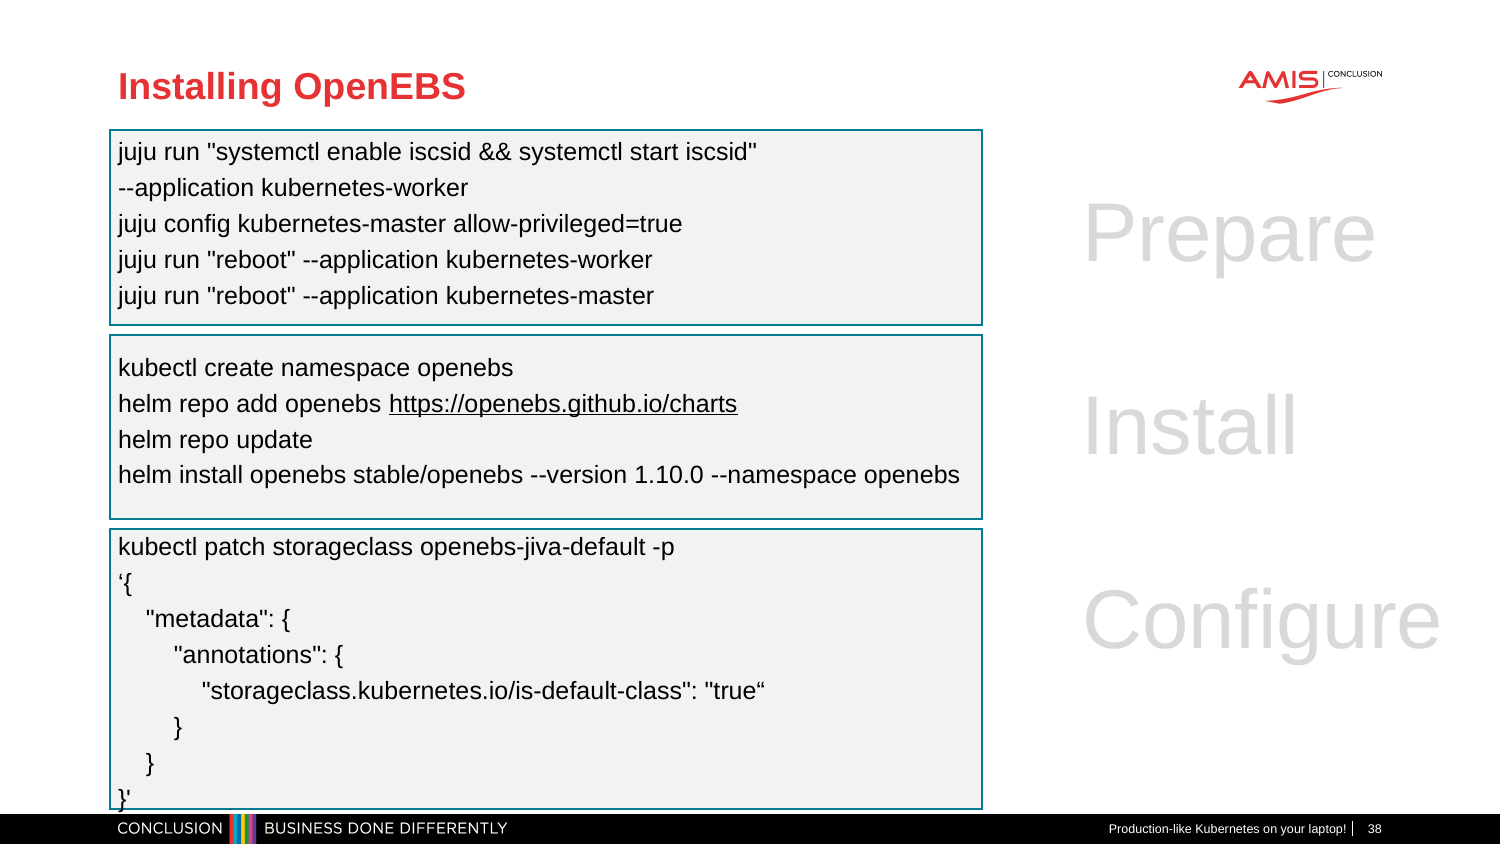

# Installing OpenEBS

juju run "systemctl enable iscsid && systemctl start iscsid"
--application kubernetes-worker
juju config kubernetes-master allow-privileged=true
juju run "reboot" --application kubernetes-worker
juju run "reboot" --application kubernetes-master

kubectl create namespace openebs
helm repo add openebs https://openebs.github.io/charts
helm repo update
helm install openebs stable/openebs --version 1.10.0 --namespace openebs

kubectl patch storageclass openebs-jiva-default -p
‘{
    "metadata": {
        "annotations": {
            "storageclass.kubernetes.io/is-default-class": "true“
        }
    }
}'
Prepare

Install

Configure
Production-like Kubernetes on your laptop!
38